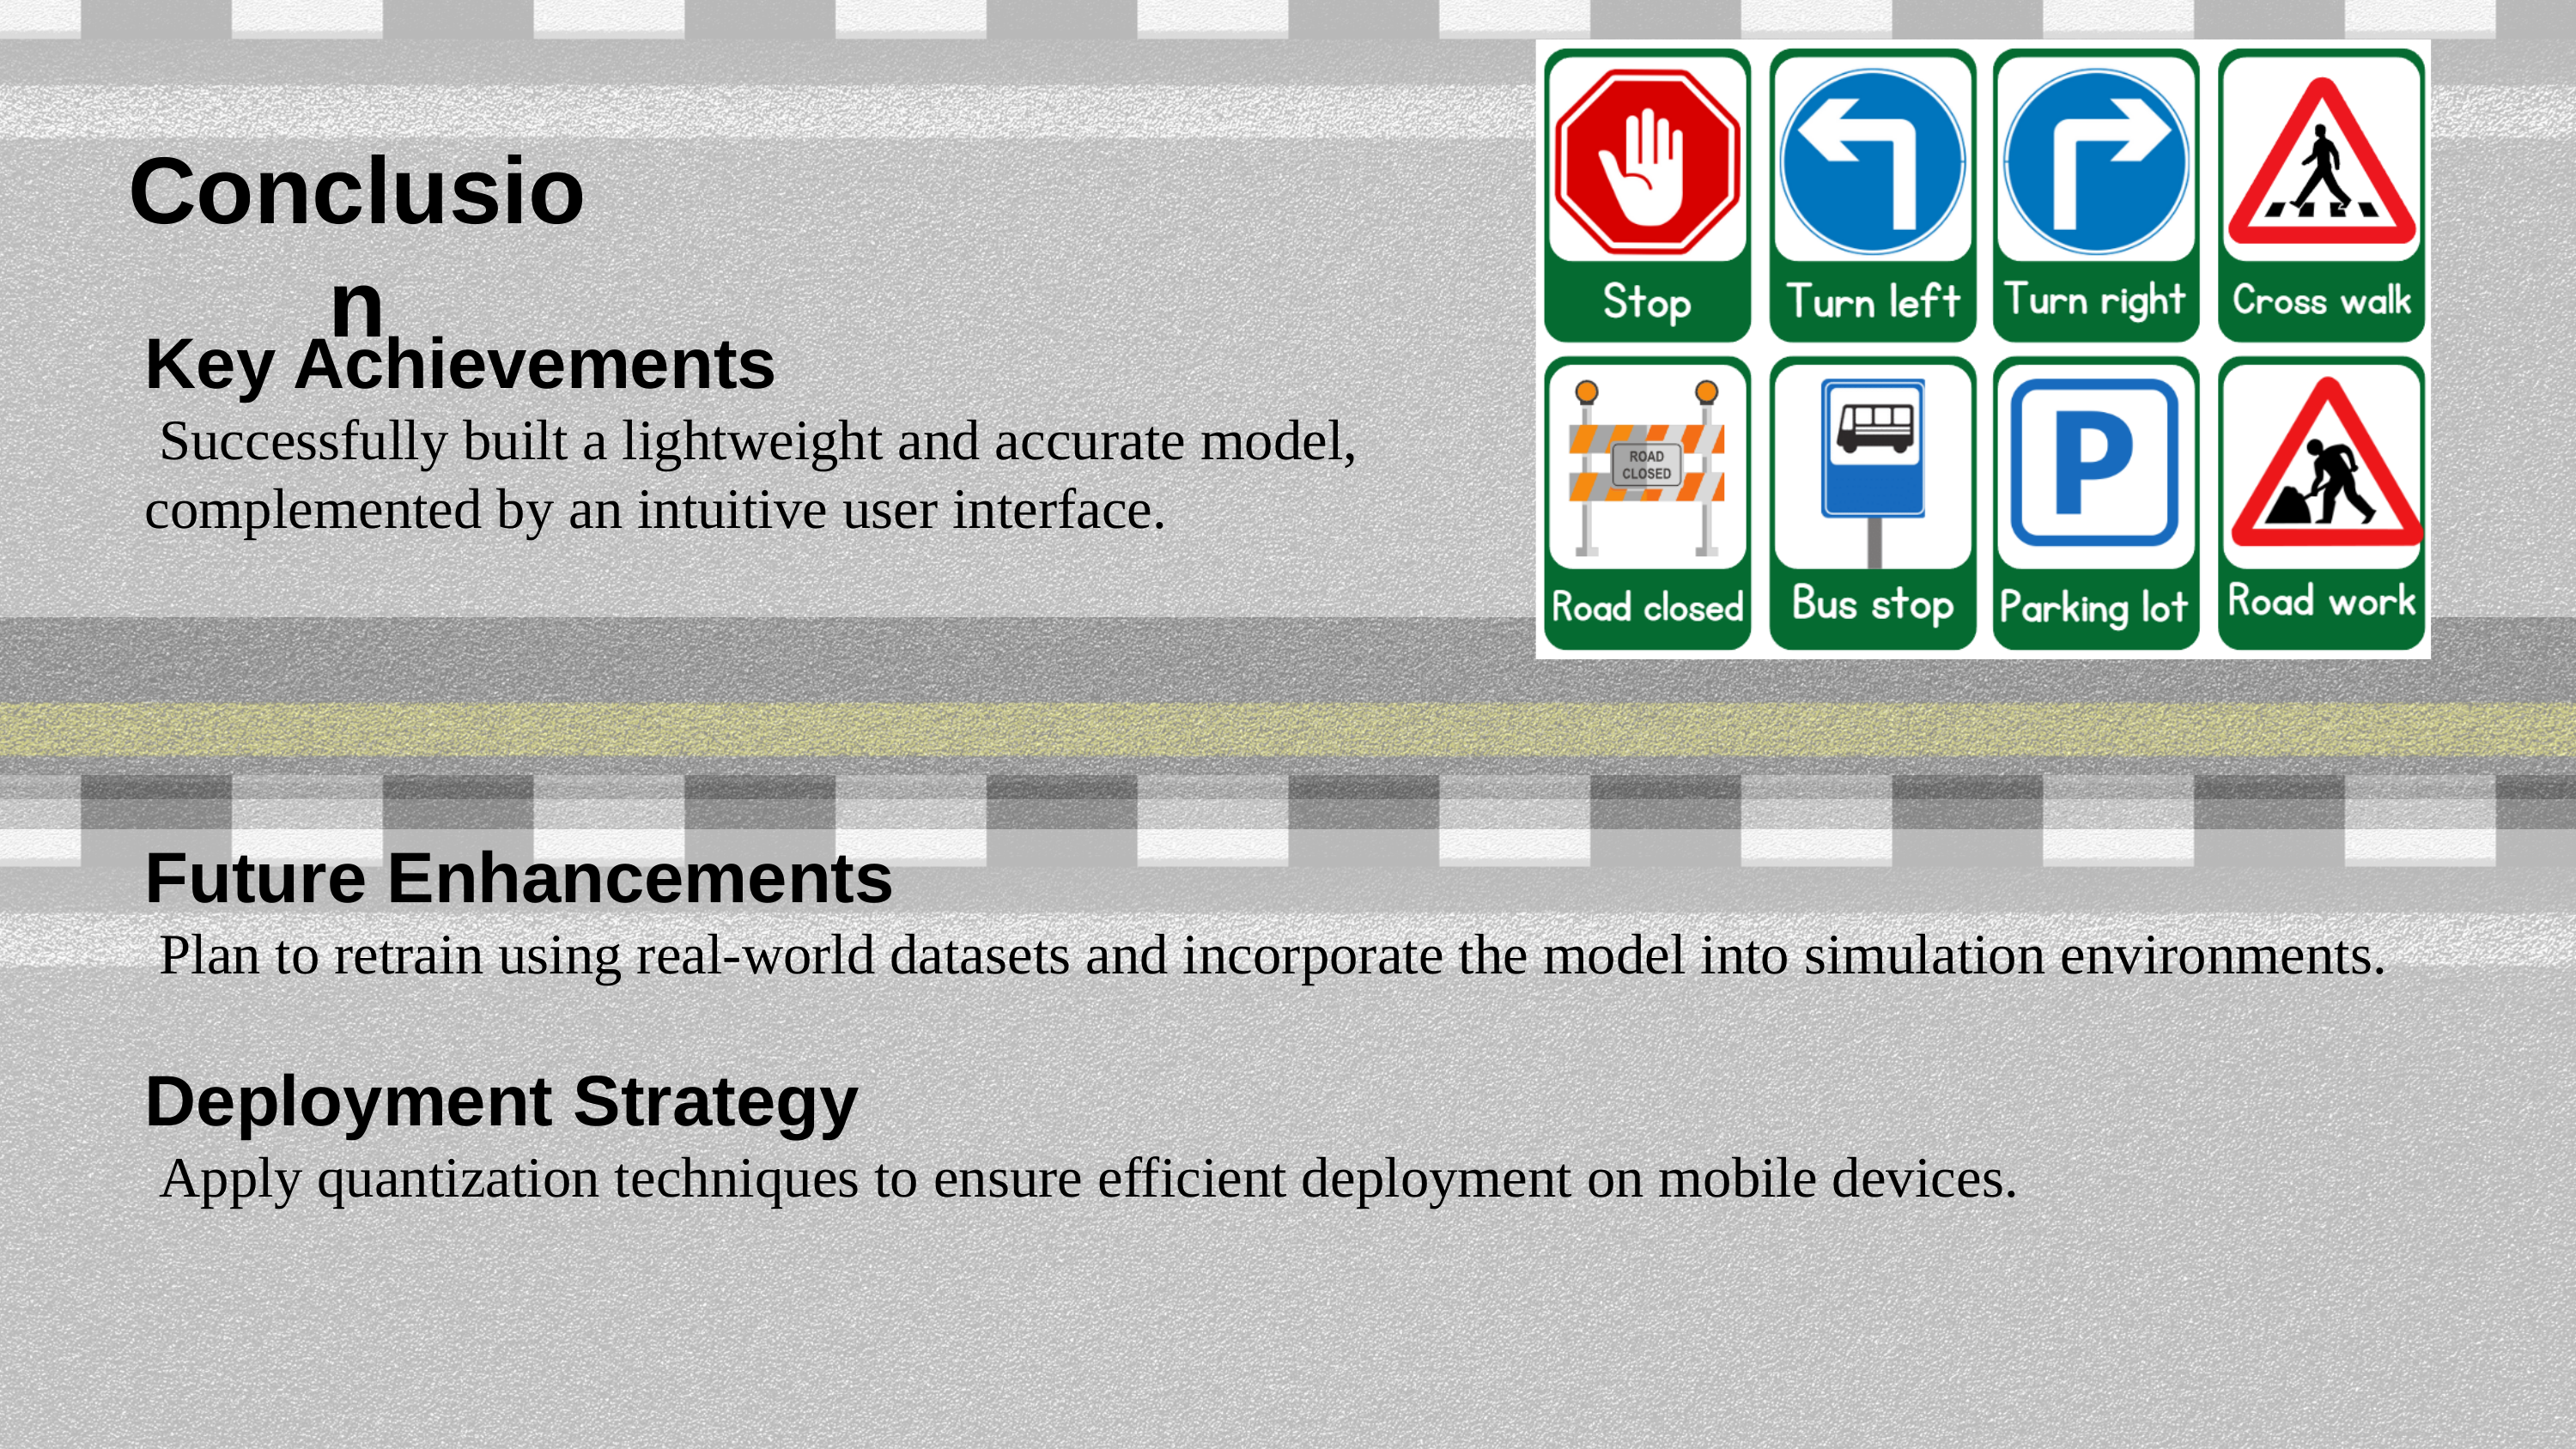

Conclusion
Key Achievements
 Successfully built a lightweight and accurate model, complemented by an intuitive user interface.

Future Enhancements
 Plan to retrain using real-world datasets and incorporate the model into simulation environments.

Deployment Strategy
 Apply quantization techniques to ensure efficient deployment on mobile devices.